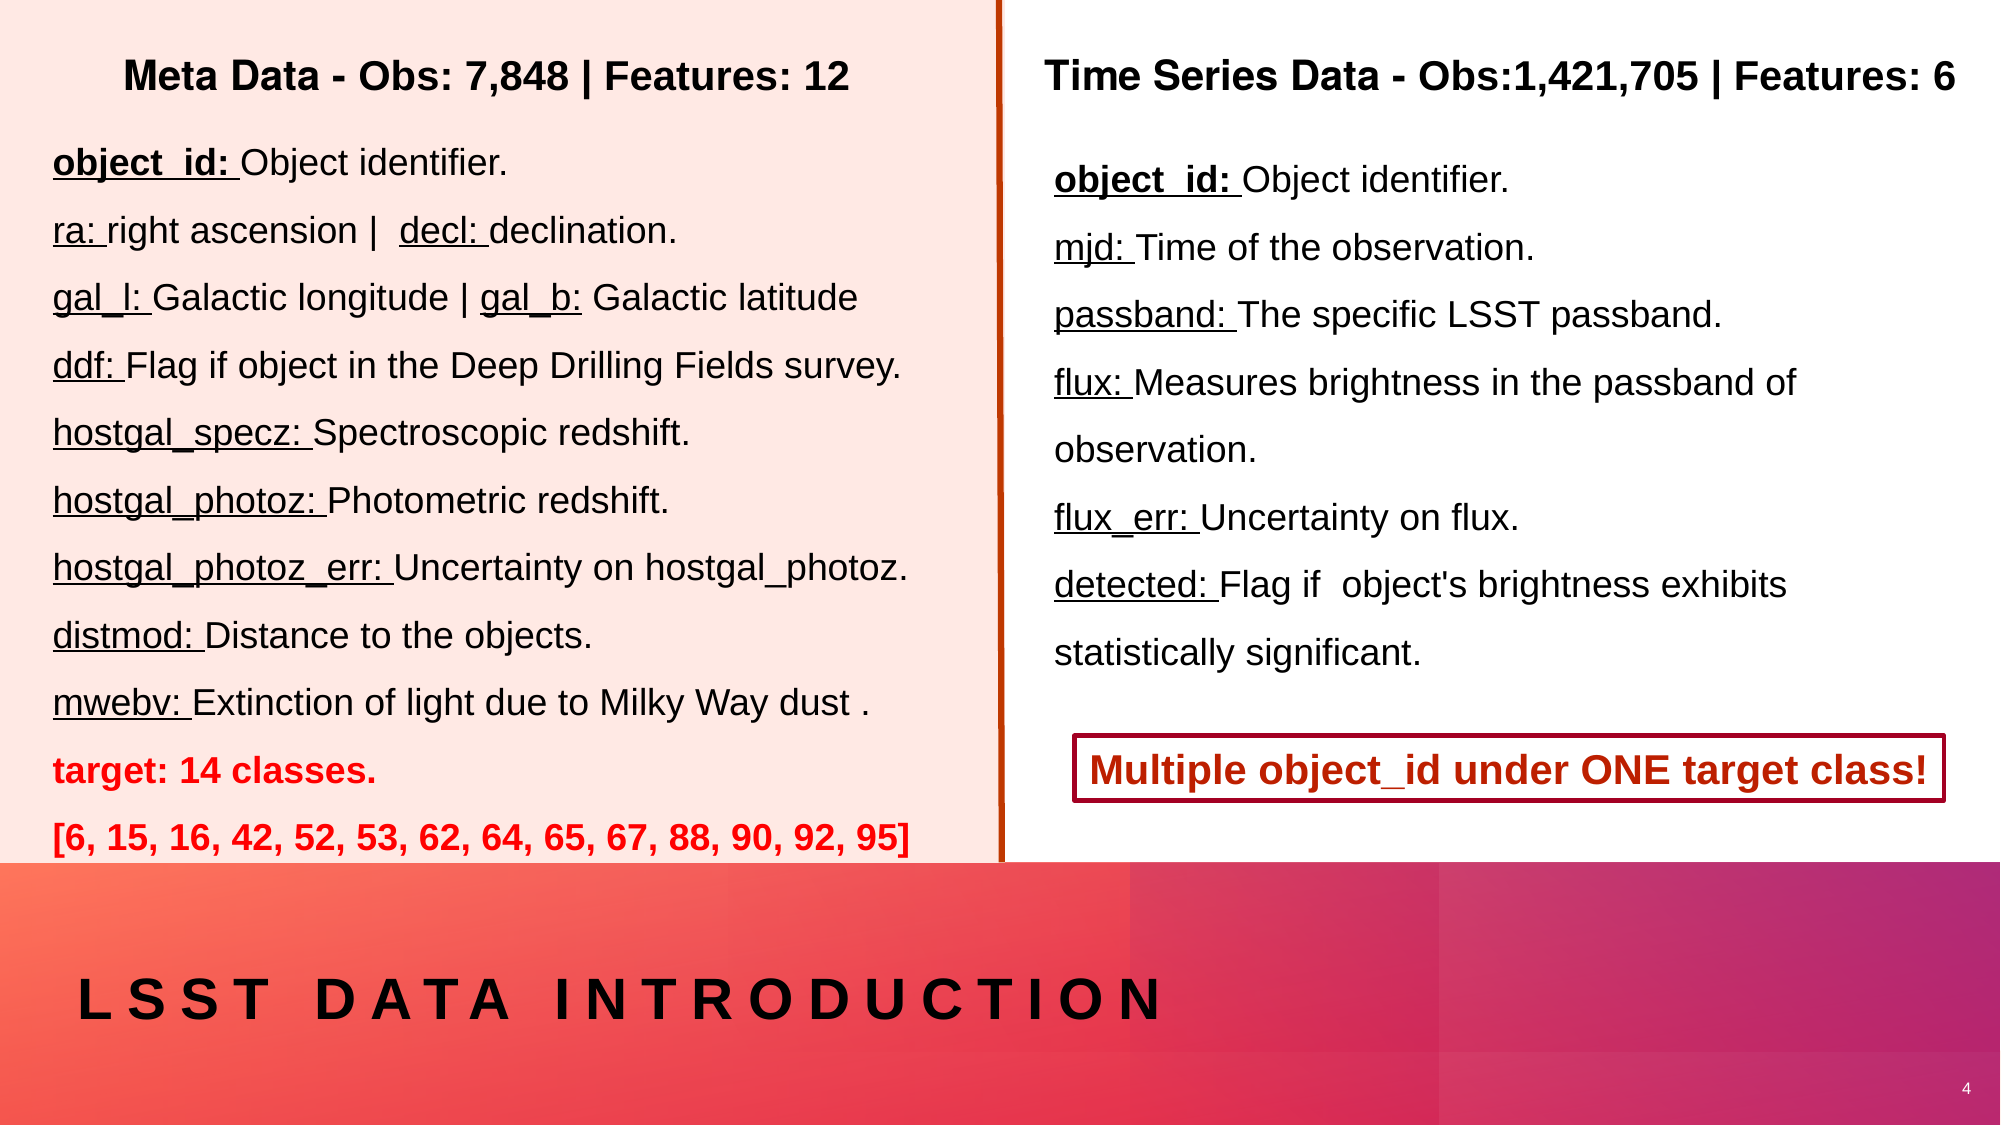

object_id: Object identifier.
ra: right ascension |  decl: declination.
gal_l: Galactic longitude | gal_b: Galactic latitude
ddf: Flag if object in the Deep Drilling Fields survey.
hostgal_specz: Spectroscopic redshift.
hostgal_photoz: Photometric redshift.
hostgal_photoz_err: Uncertainty on hostgal_photoz.
distmod: Distance to the objects.
mwebv: Extinction of light due to Milky Way dust .
target: 14 classes.
[6, 15, 16, 42, 52, 53, 62, 64, 65, 67, 88, 90, 92, 95]
Meta Data - Obs: 7,848 | Features: 12
Time Series Data - Obs:1,421,705 | Features: 6
object_id: Object identifier.
mjd: Time of the observation.
passband: The specific LSST passband.
flux: Measures brightness in the passband of observation.
flux_err: Uncertainty on flux.
detected: Flag if  object's brightness exhibits statistically significant.
Multiple object_id under ONE target class!

# LSST Data introduction

4